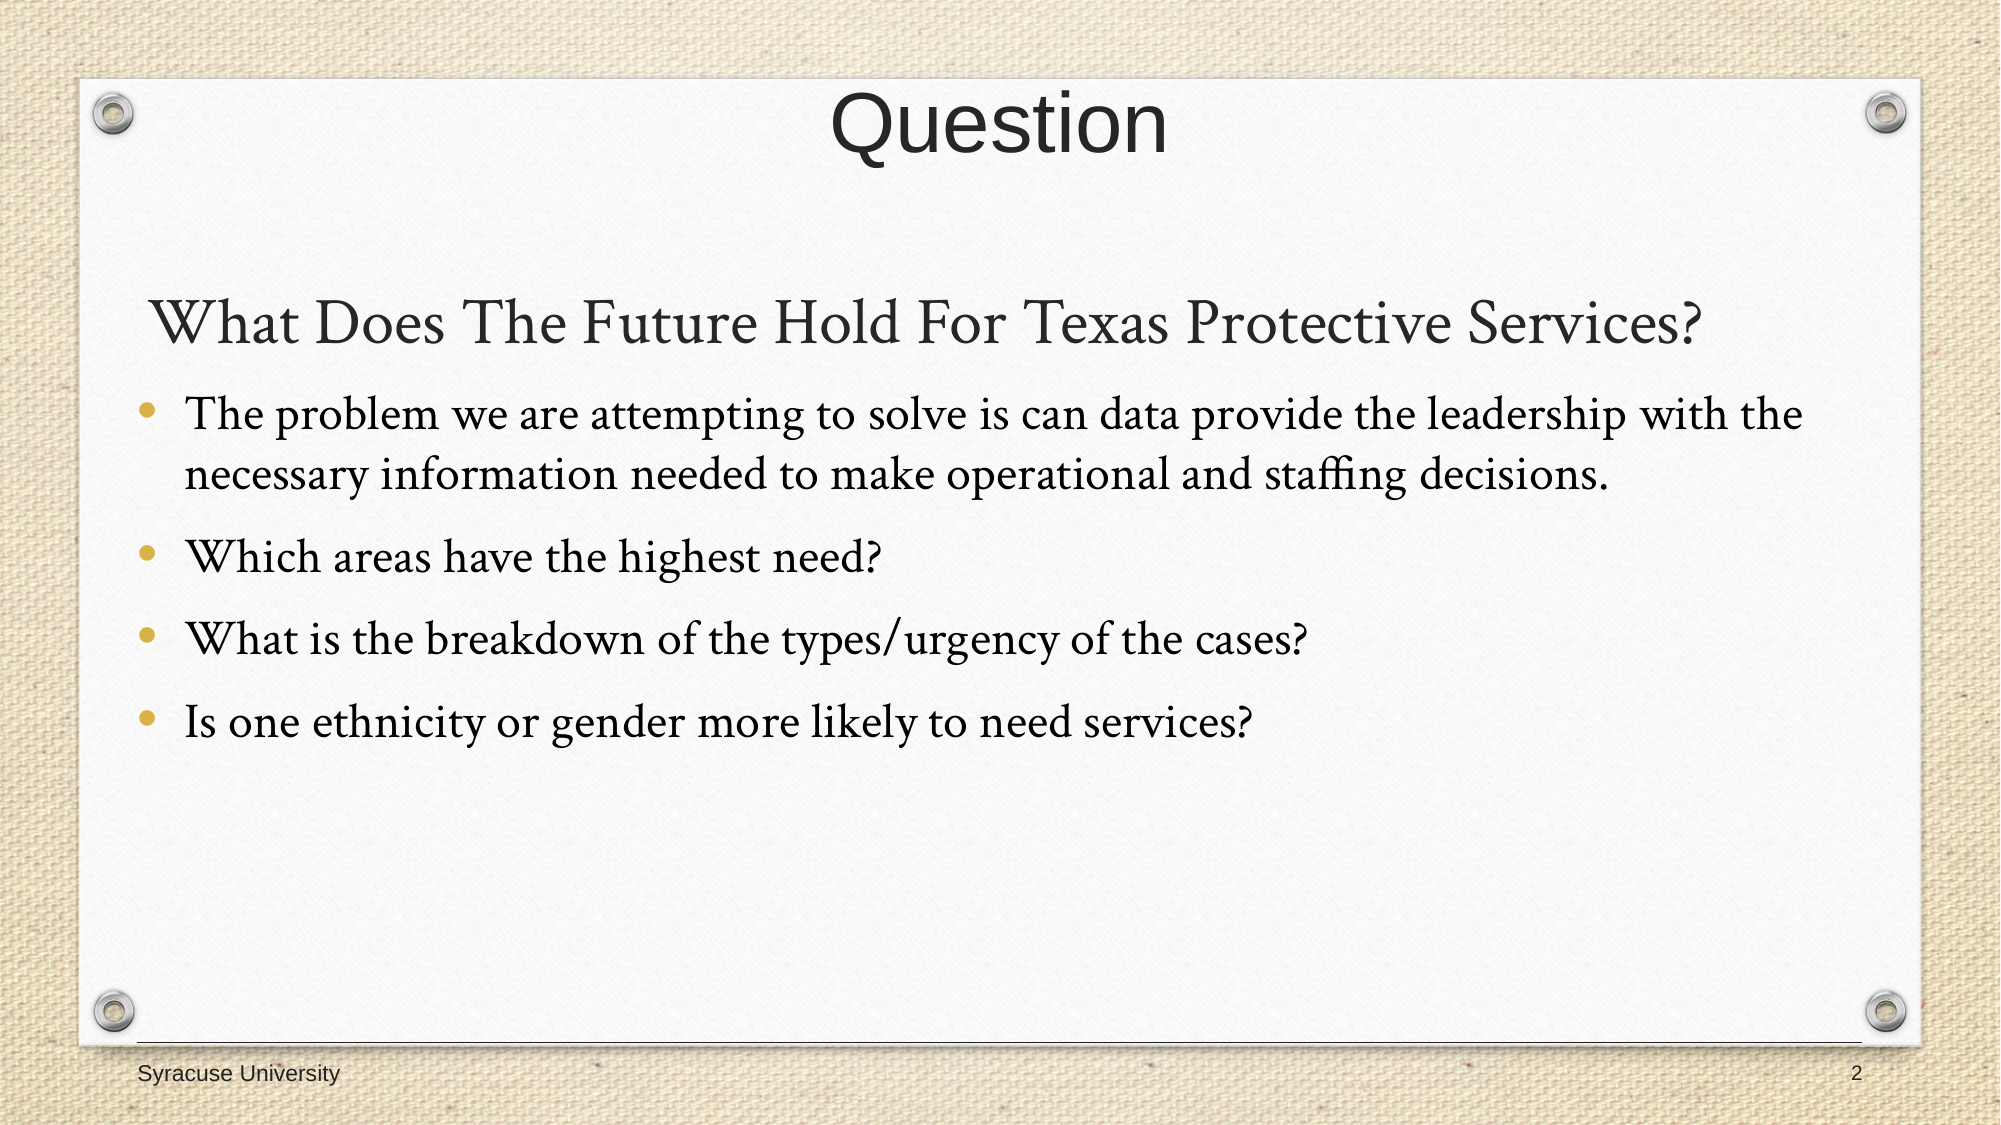

# Question

 What Does The Future Hold For Texas Protective Services?
The problem we are attempting to solve is can data provide the leadership with the necessary information needed to make operational and staffing decisions.
Which areas have the highest need?
What is the breakdown of the types/urgency of the cases?
Is one ethnicity or gender more likely to need services?